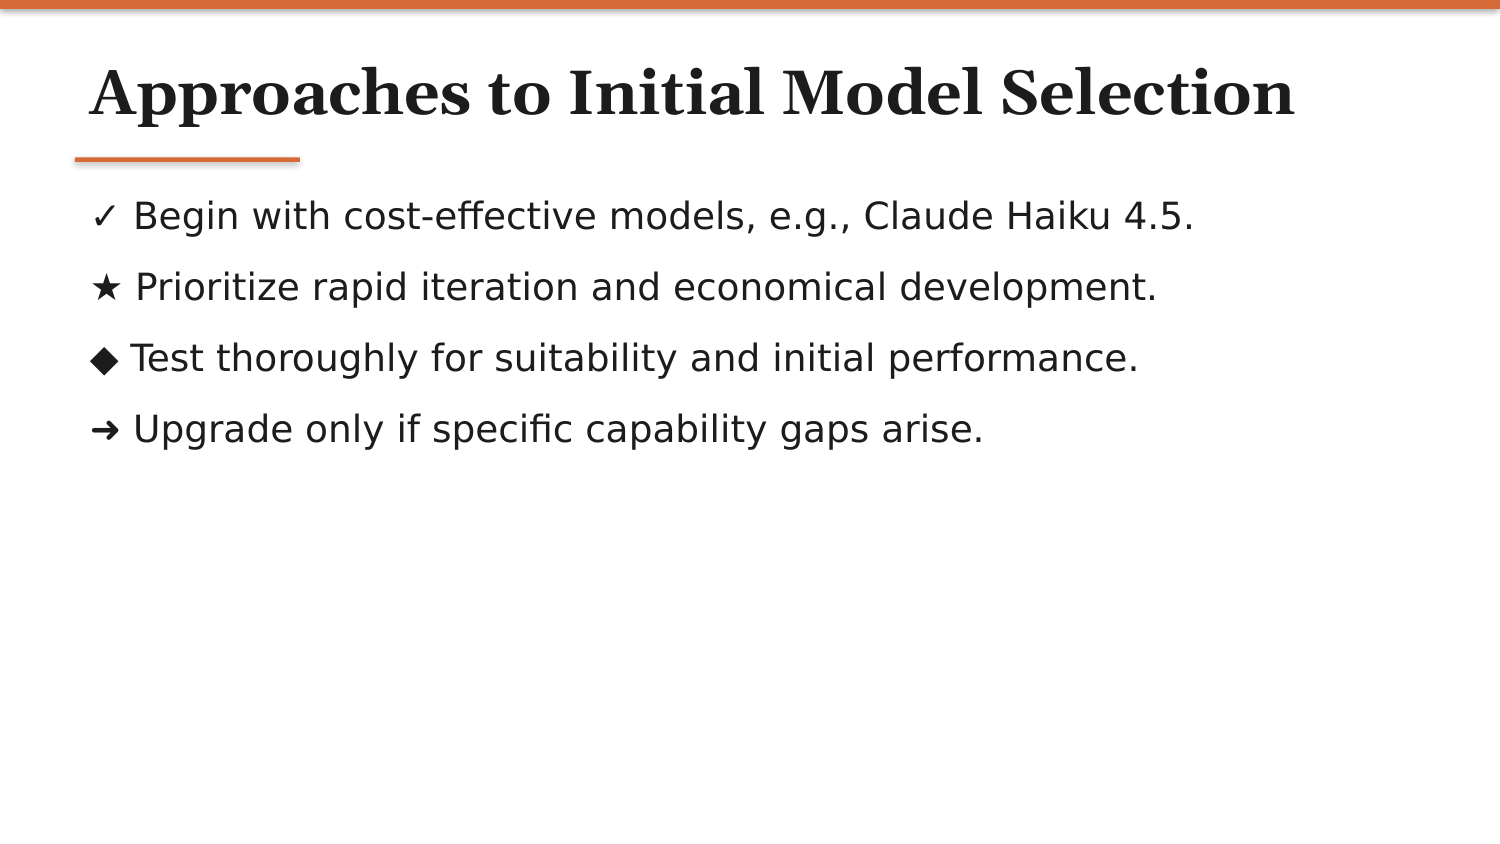

Approaches to Initial Model Selection

✓ Begin with cost-effective models, e.g., Claude Haiku 4.5.
★ Prioritize rapid iteration and economical development.
◆ Test thoroughly for suitability and initial performance.
➜ Upgrade only if specific capability gaps arise.